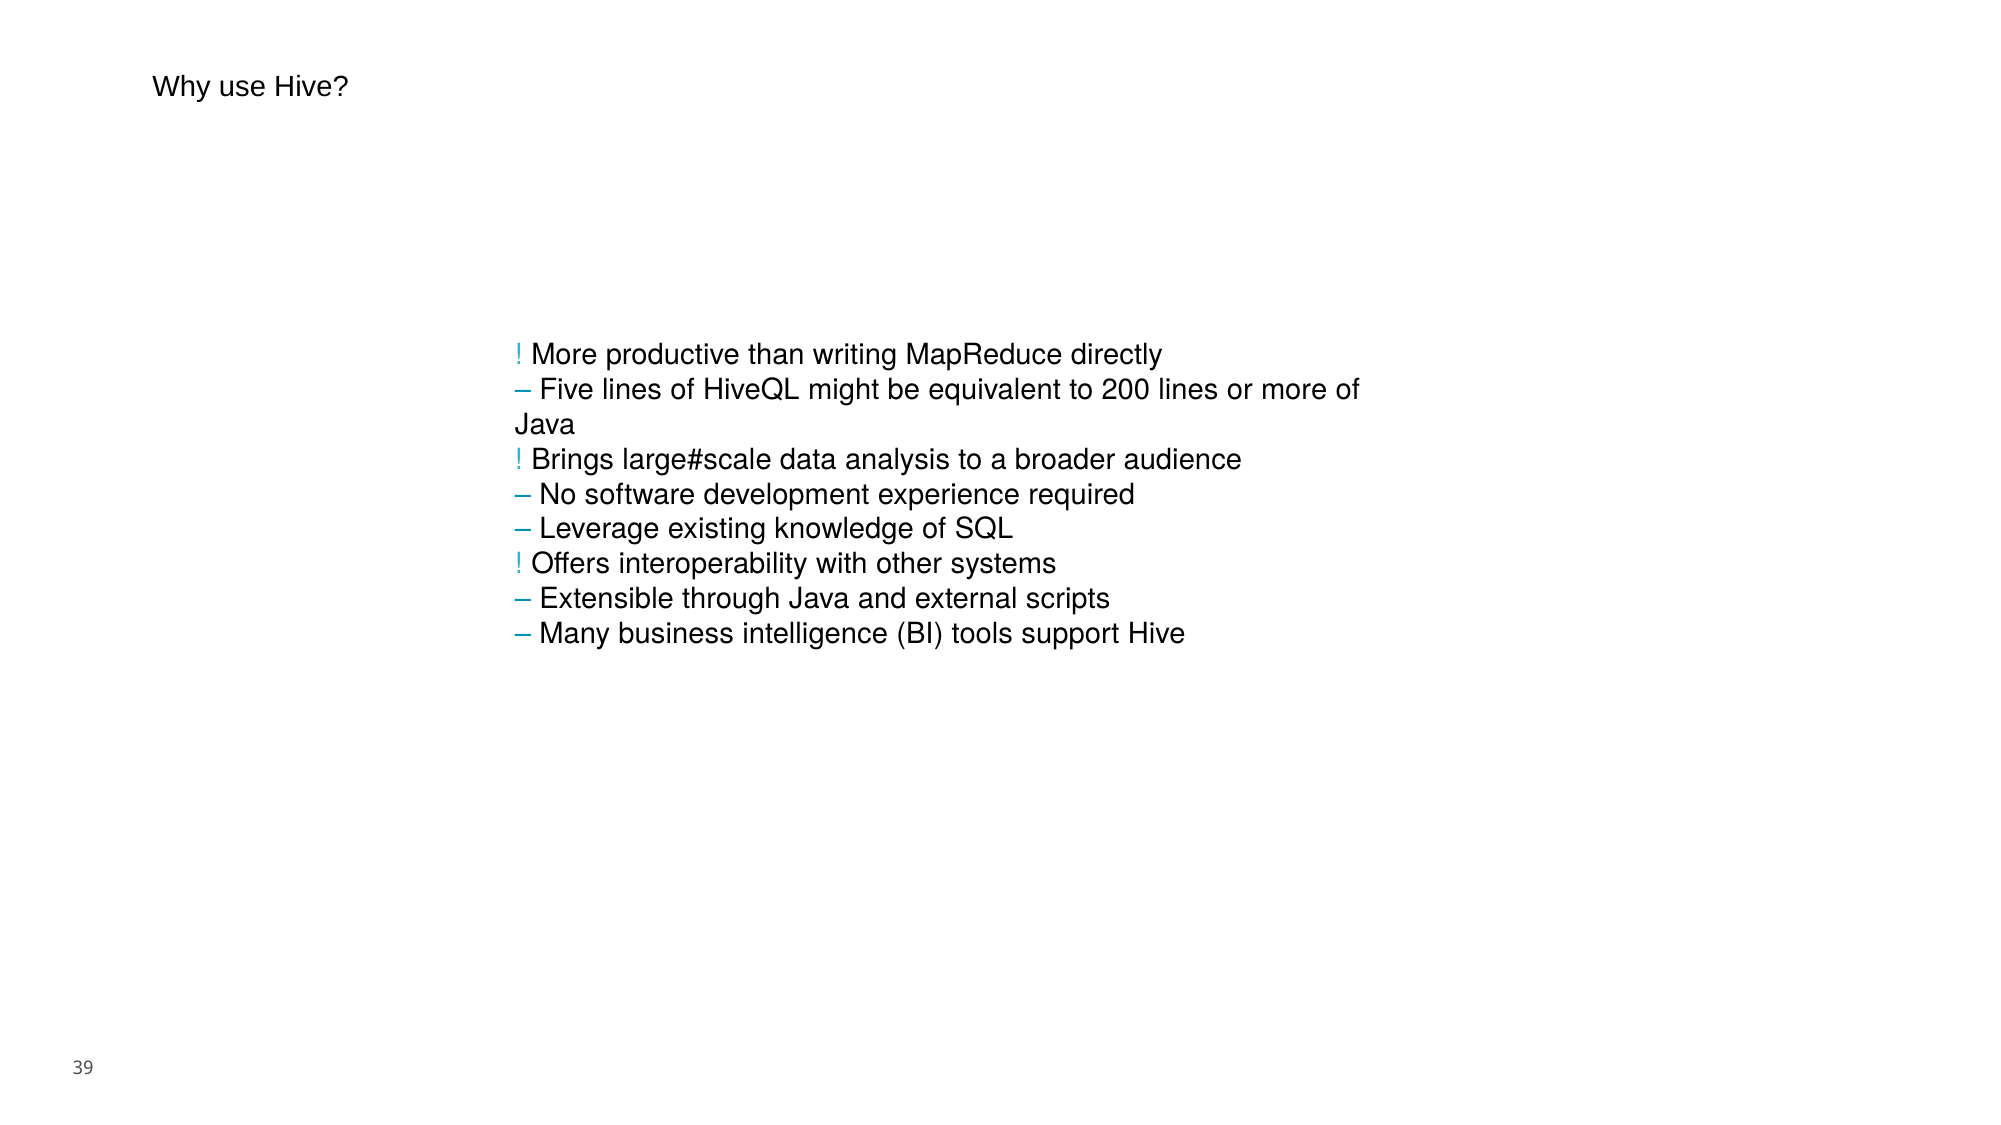

# Why use Hive?
! More productive than writing MapReduce directly
– Five lines of HiveQL might be equivalent to 200 lines or more of
Java
! Brings large#scale data analysis to a broader audience
– No software development experience required
– Leverage existing knowledge of SQL
! Offers interoperability with other systems
– Extensible through Java and external scripts
– Many business intelligence (BI) tools support Hive
39